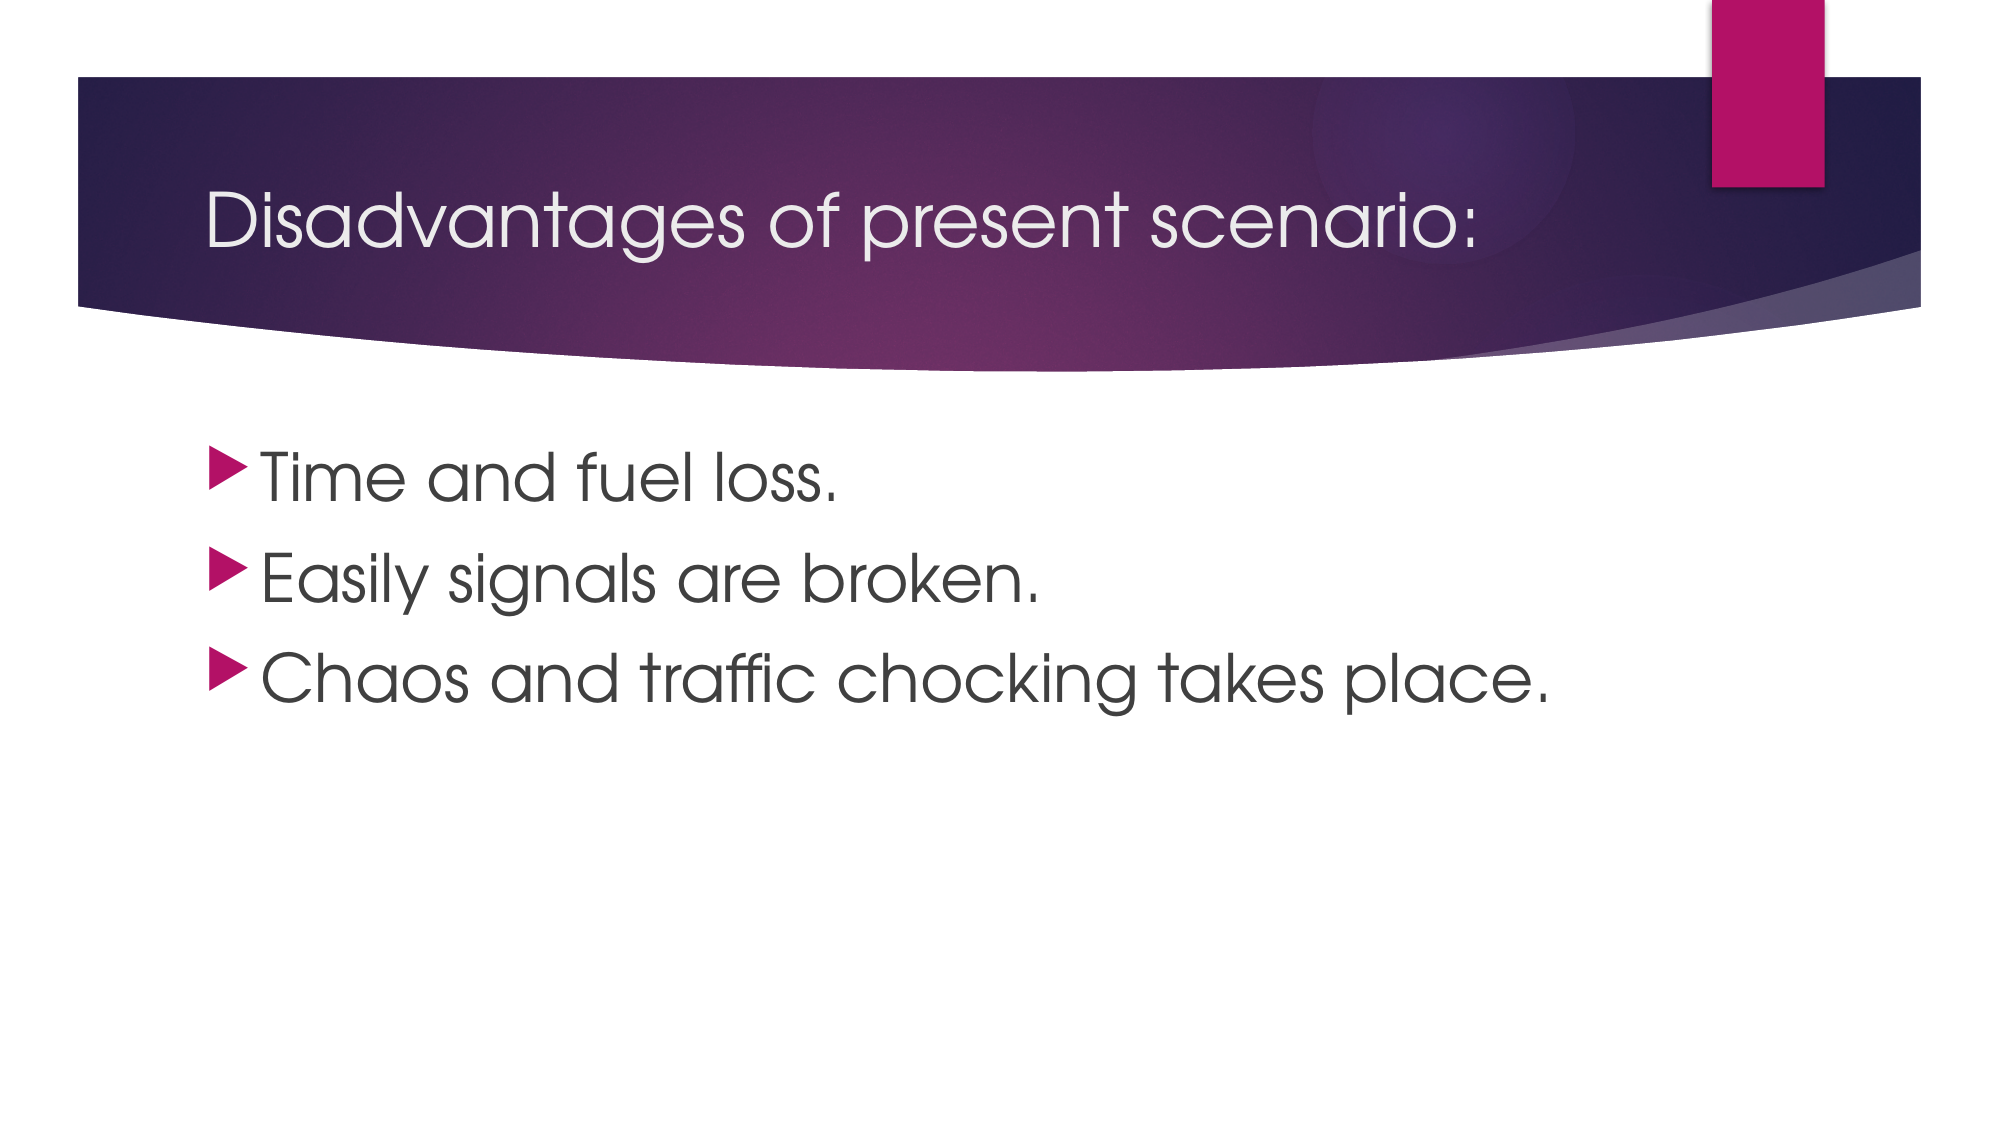

# Disadvantages of present scenario:
Time and fuel loss.
Easily signals are broken.
Chaos and traffic chocking takes place.